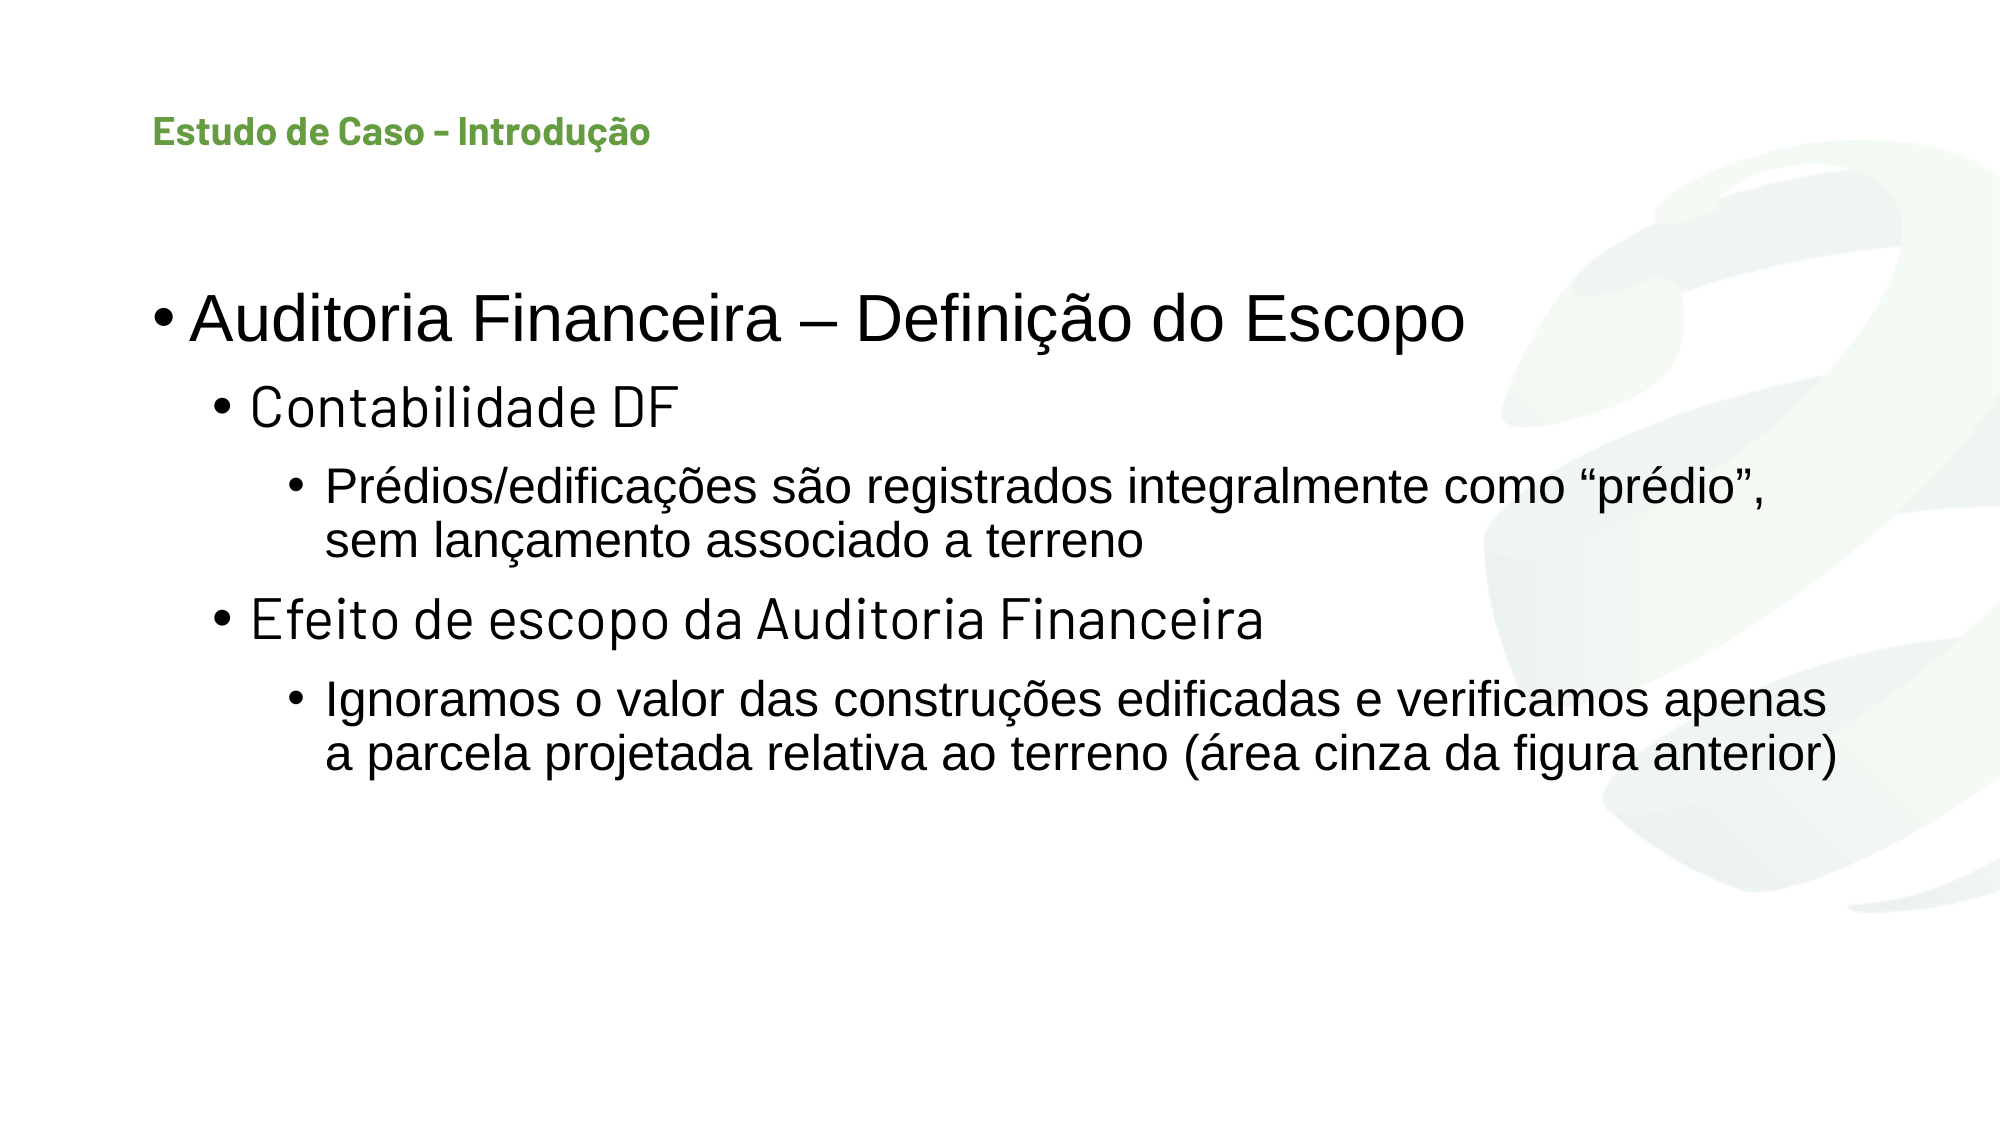

# Estudo de Caso - Introdução
Auditoria Financeira – Definição do Escopo
Contabilidade DF
Prédios/edificações são registrados integralmente como “prédio”, sem lançamento associado a terreno
Efeito de escopo da Auditoria Financeira
Ignoramos o valor das construções edificadas e verificamos apenas a parcela projetada relativa ao terreno (área cinza da figura anterior)